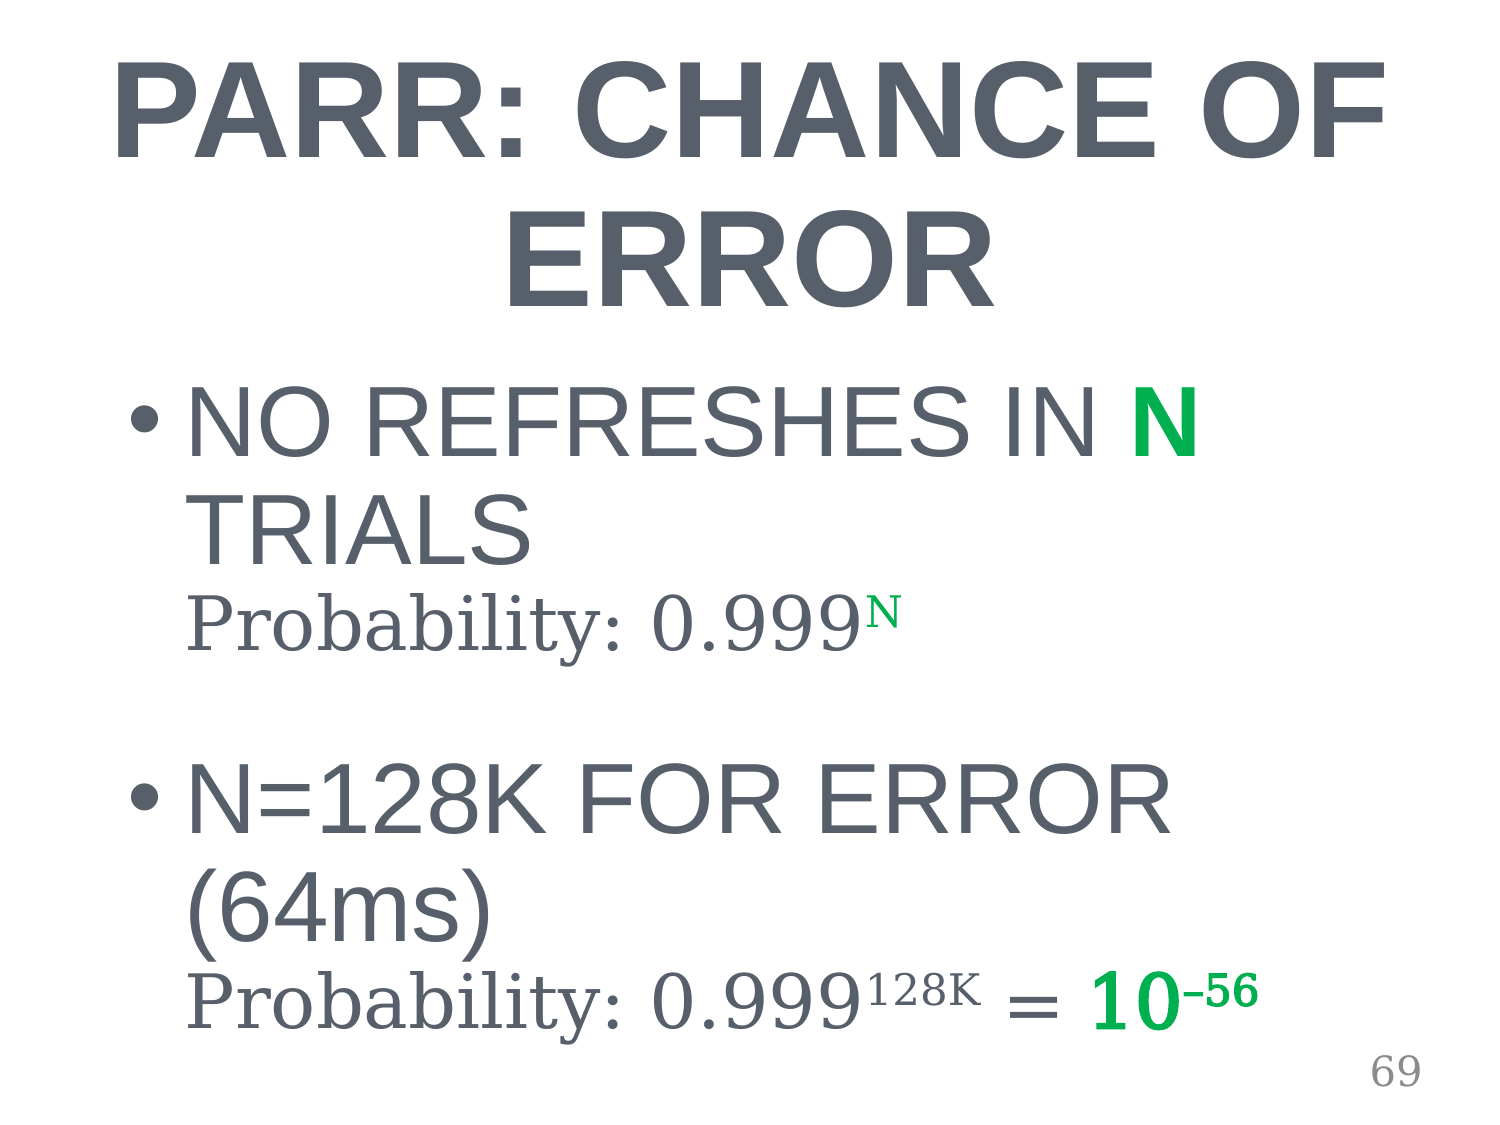

# PARR: CHANCE OF ERROR
NO REFRESHES IN N TRIALS
Probability: 0.999N
N=128K FOR ERROR (64ms)
Probability: 0.999128K = 10–56
STRONG RELIABILITY GUARANTEE
69